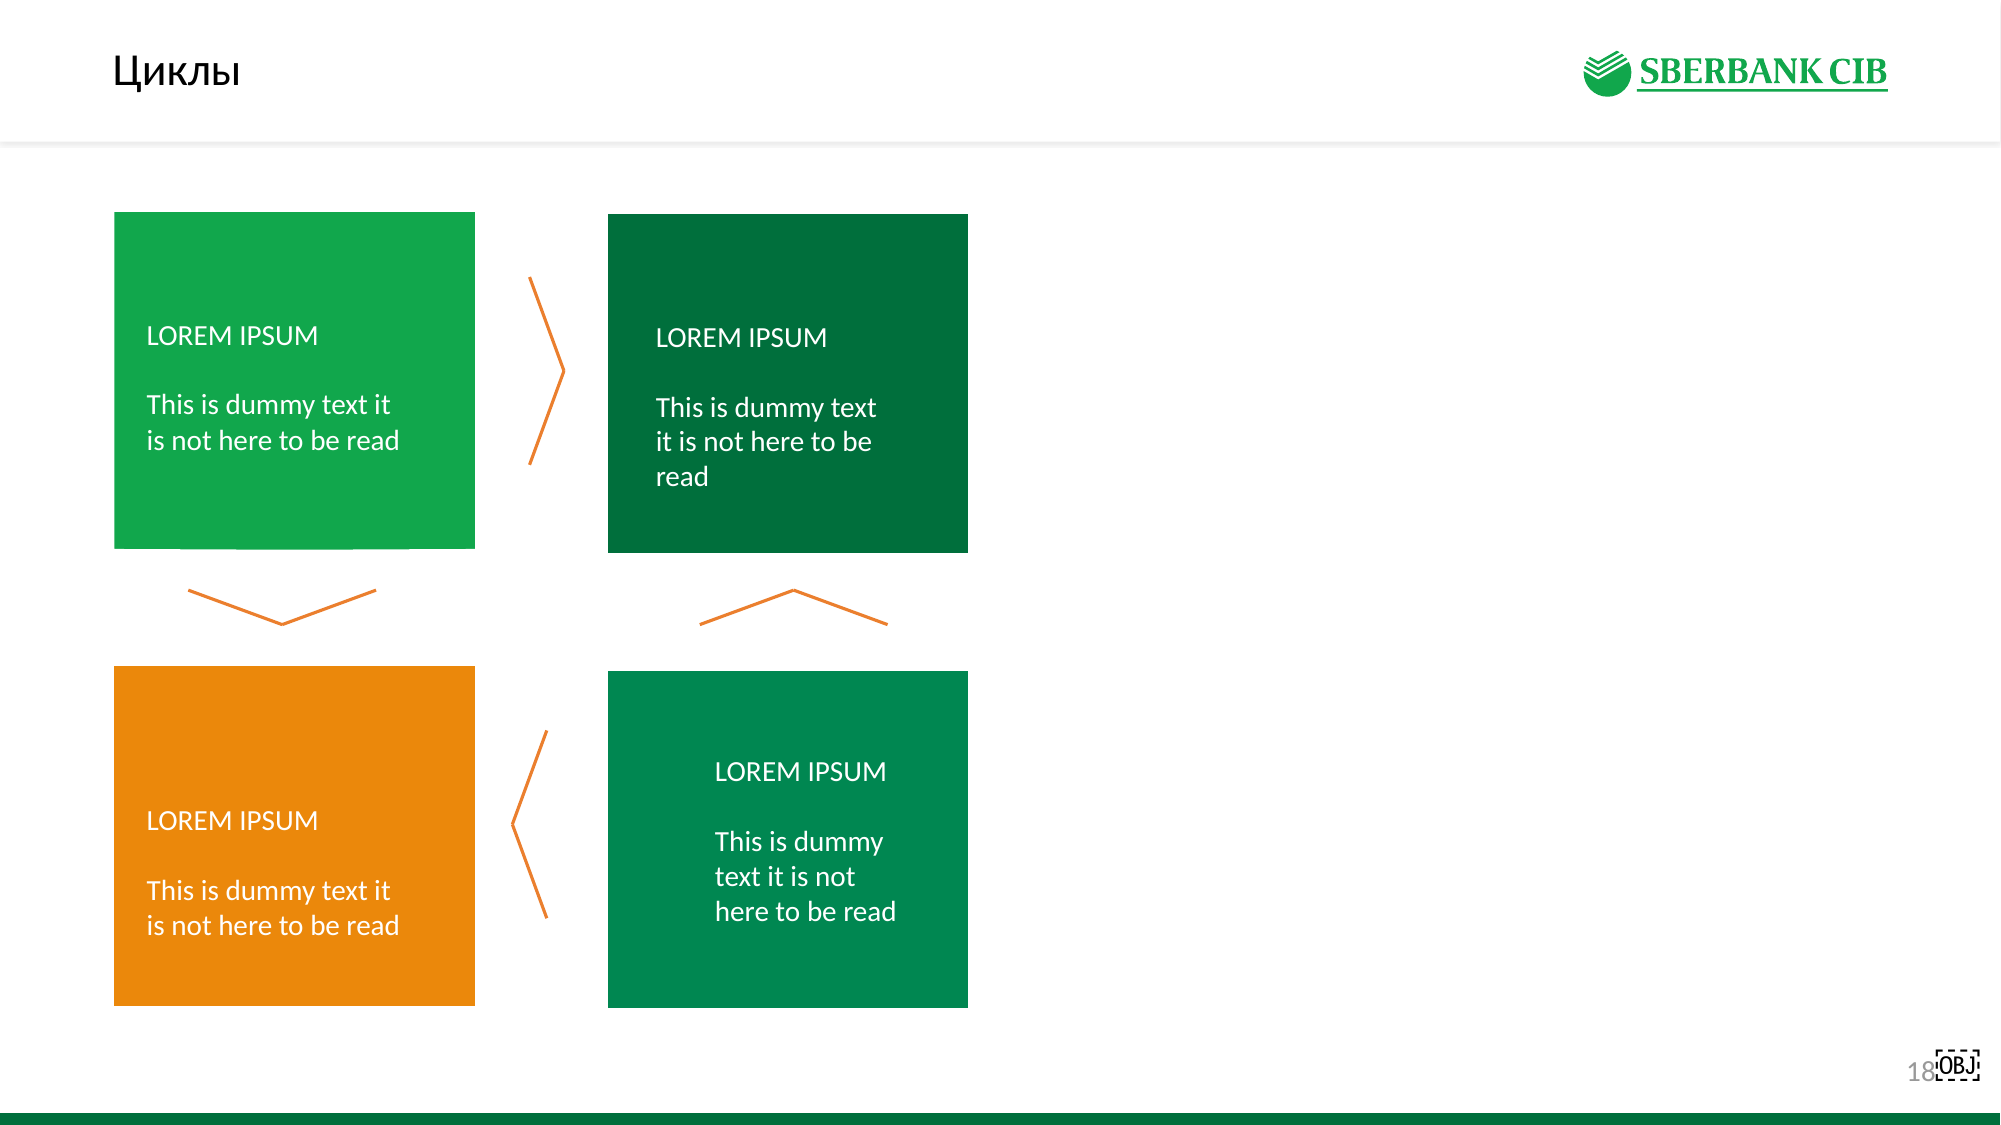

# Циклы
LOREM IPSUM
This is dummy text it is not here to be read
LOREM IPSUM
This is dummy text it is not here to be read

LOREM IPSUM
This is dummy text it is not here to be read
LOREM IPSUM
This is dummy text it is not here to be read